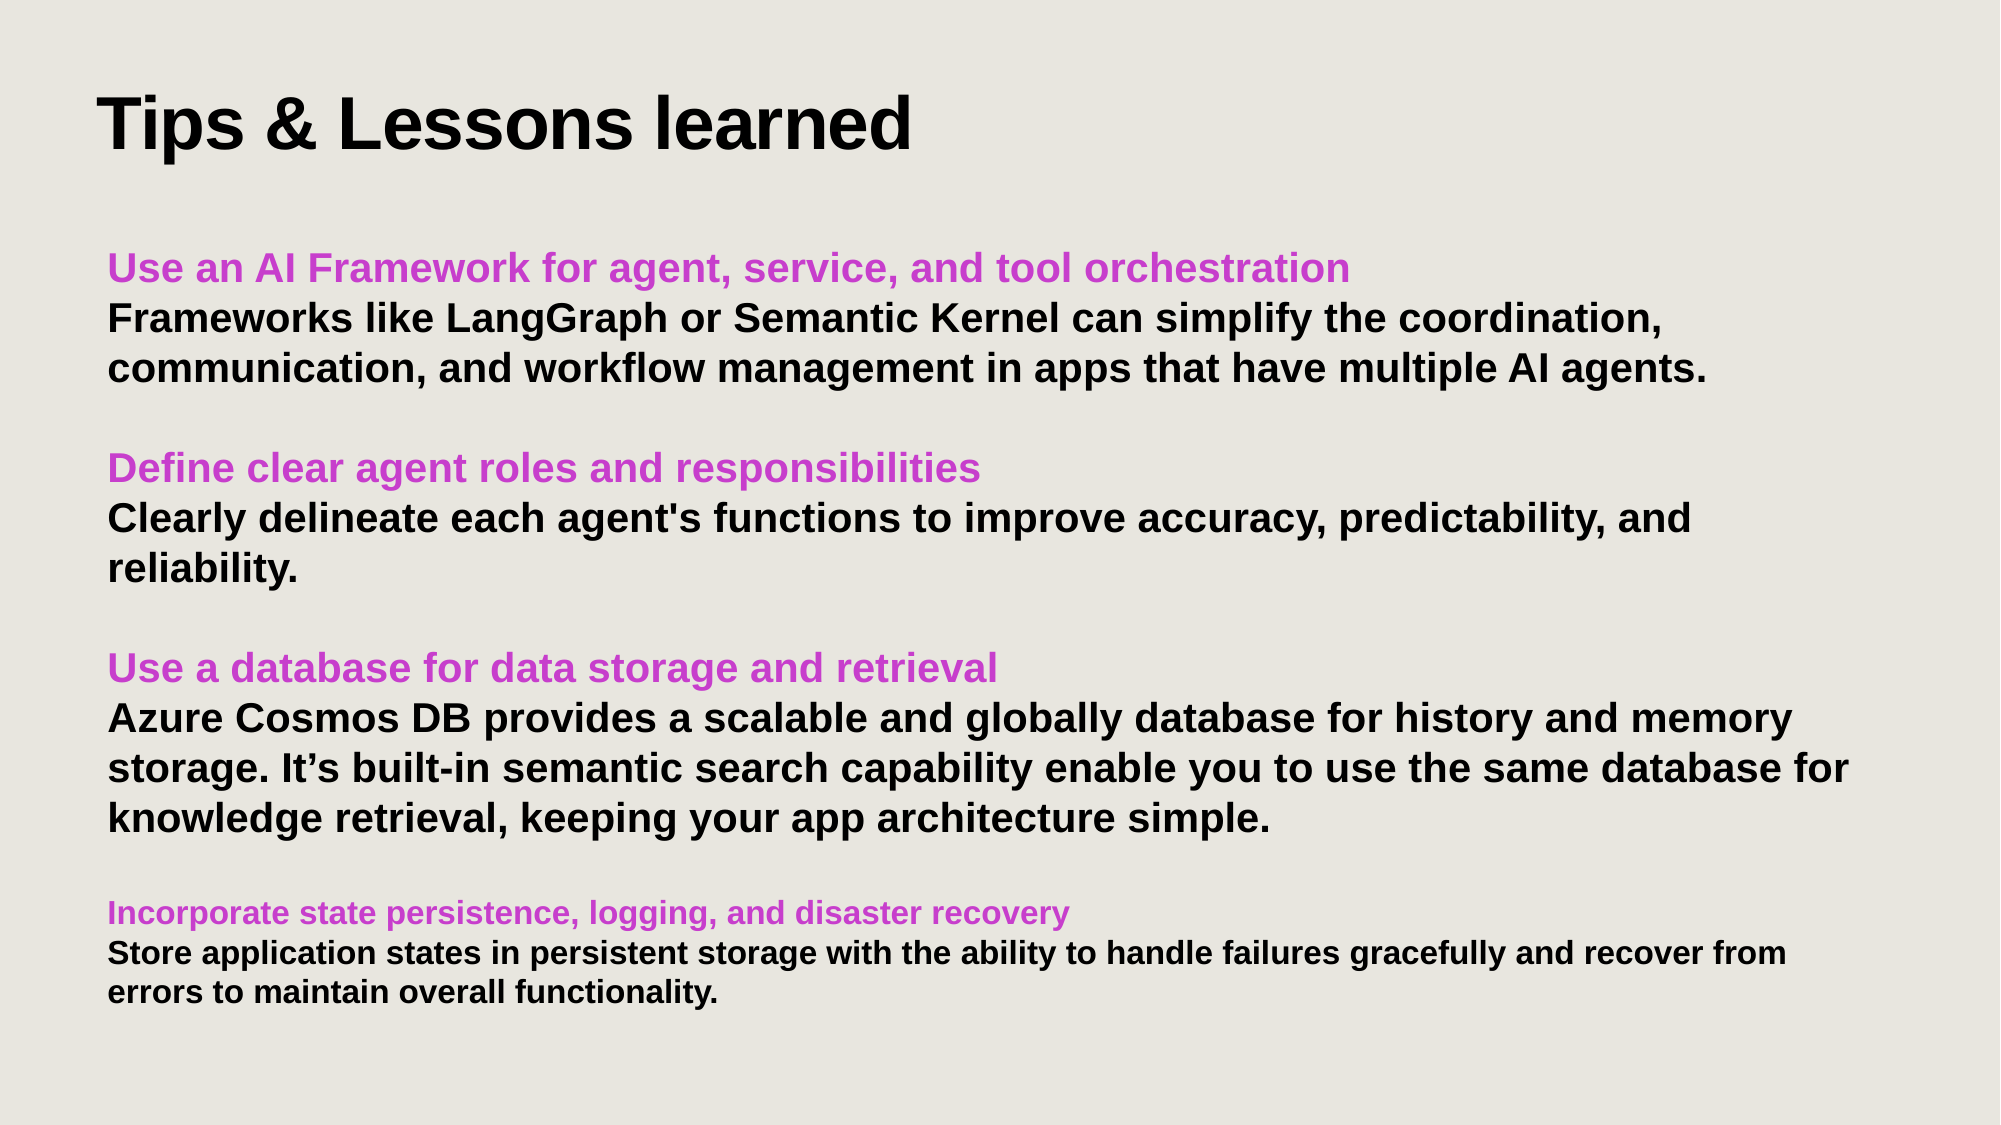

# Tips & Lessons learned
Use an AI Framework for agent, service, and tool orchestration
Frameworks like LangGraph or Semantic Kernel can simplify the coordination, communication, and workflow management in apps that have multiple AI agents.

Define clear agent roles and responsibilities
Clearly delineate each agent's functions to improve accuracy, predictability, and reliability.

Use a database for data storage and retrieval
Azure Cosmos DB provides a scalable and globally database for history and memory storage. It’s built-in semantic search capability enable you to use the same database for knowledge retrieval, keeping your app architecture simple.

Incorporate state persistence, logging, and disaster recovery
Store application states in persistent storage with the ability to handle failures gracefully and recover from errors to maintain overall functionality.